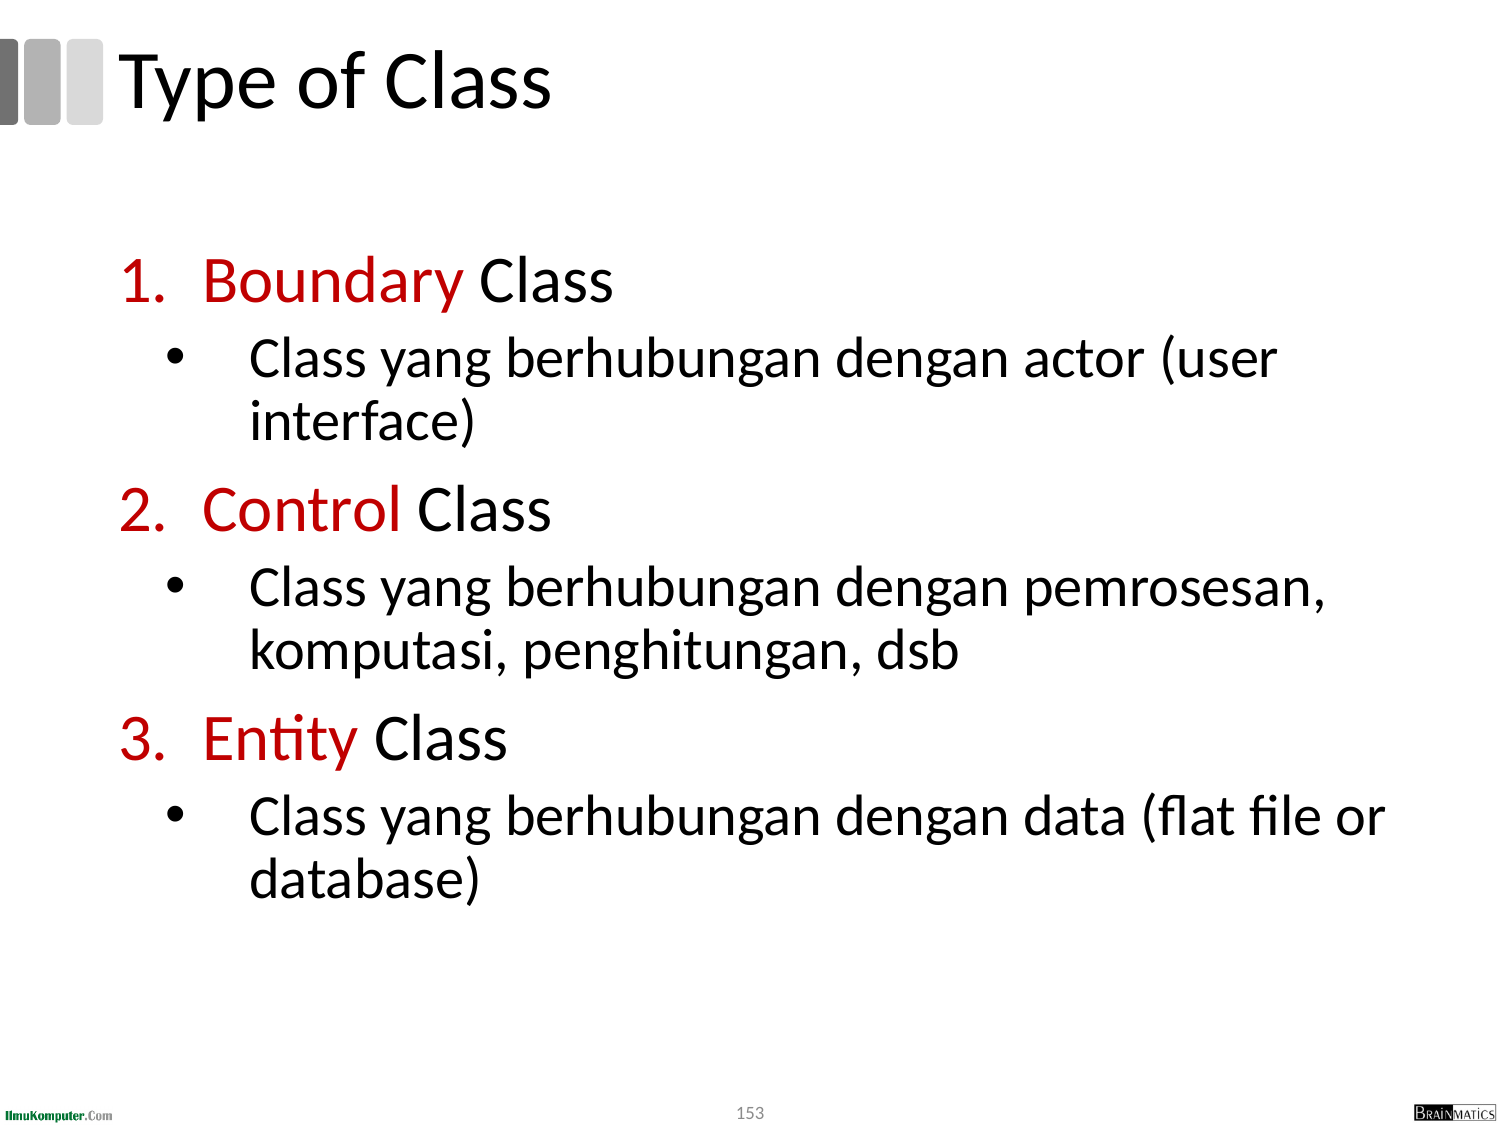

# Type of Class
Boundary Class
Class yang berhubungan dengan actor (user interface)
Control Class
Class yang berhubungan dengan pemrosesan, komputasi, penghitungan, dsb
Entity Class
Class yang berhubungan dengan data (flat file or database)
153